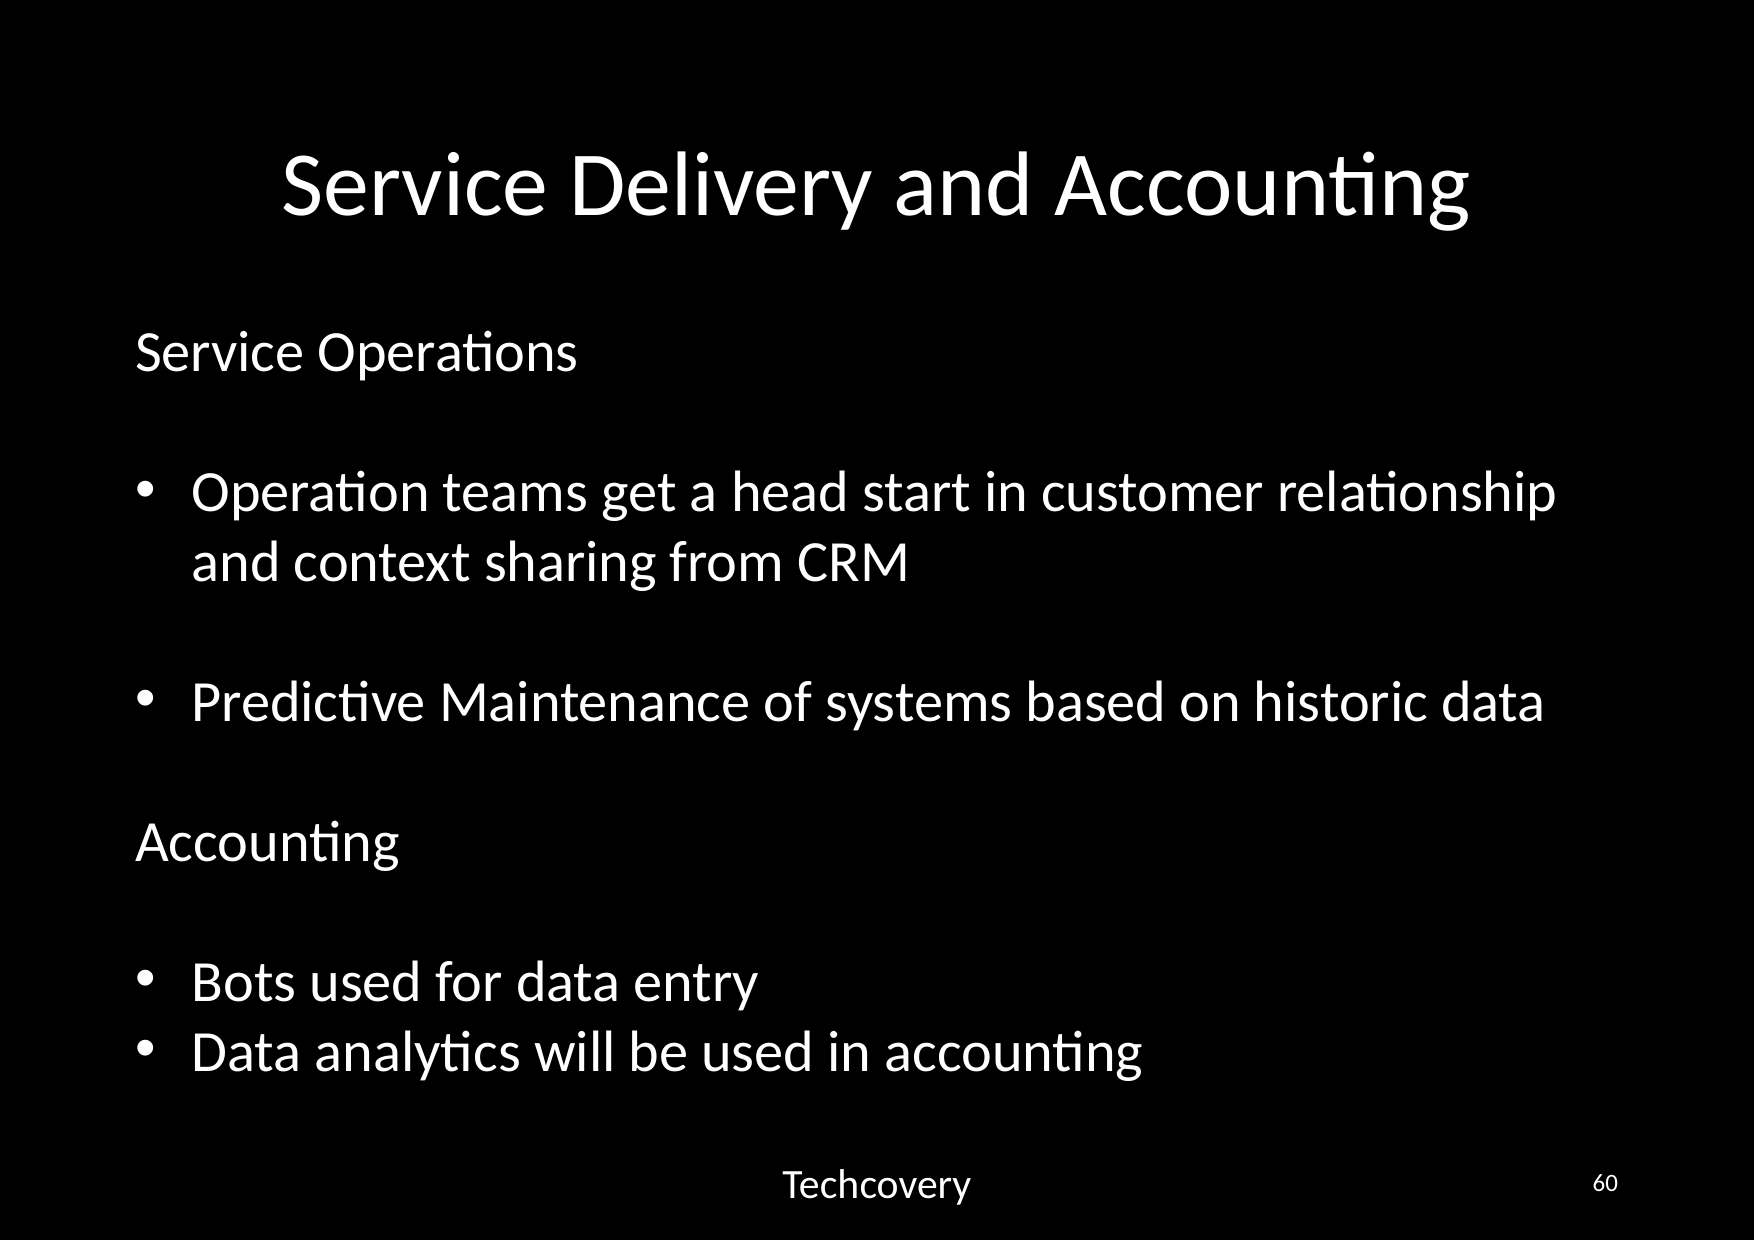

# Service Delivery and Accounting
Service Operations

Operation teams get a head start in customer relationship and context sharing from CRM

Predictive Maintenance of systems based on historic data

Accounting

Bots used for data entry
Data analytics will be used in accounting
Techcovery
60